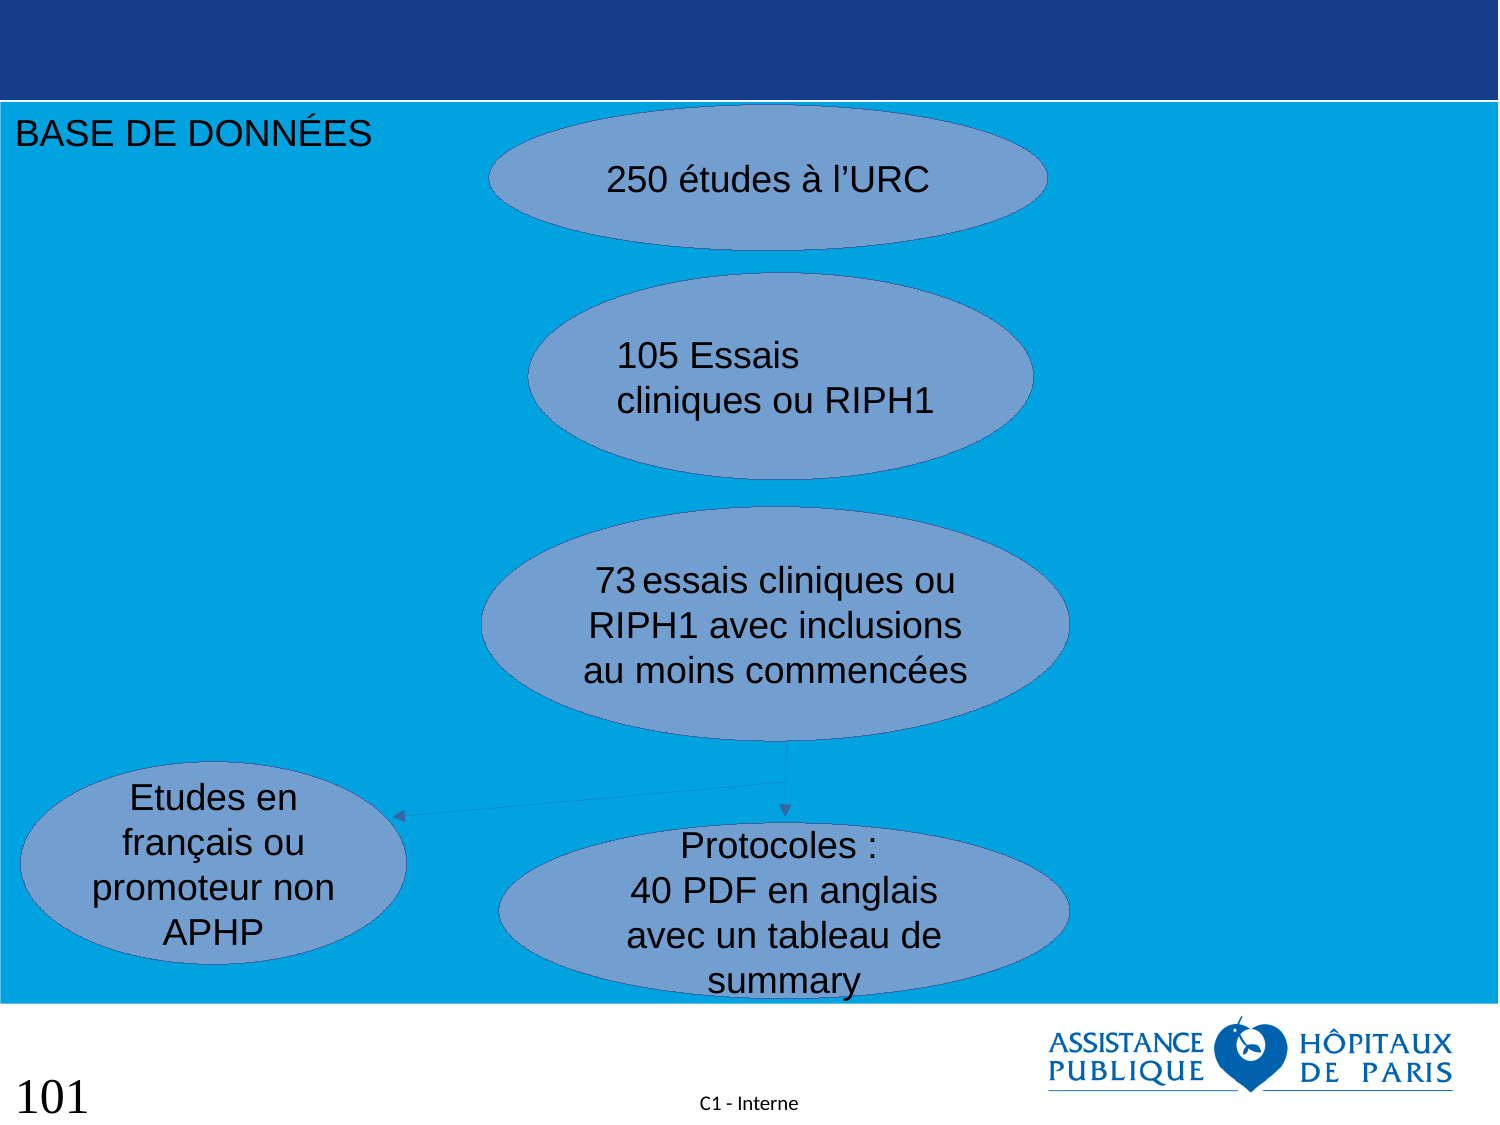

101
BASE DE DONNÉES
250 études à l’URC
105 Essais cliniques ou RIPH1

73 essais cliniques ou RIPH1 avec inclusions au moins commencées

Etudes en français ou promoteur non APHP

Protocoles :
40 PDF en anglais avec un tableau de summary
101